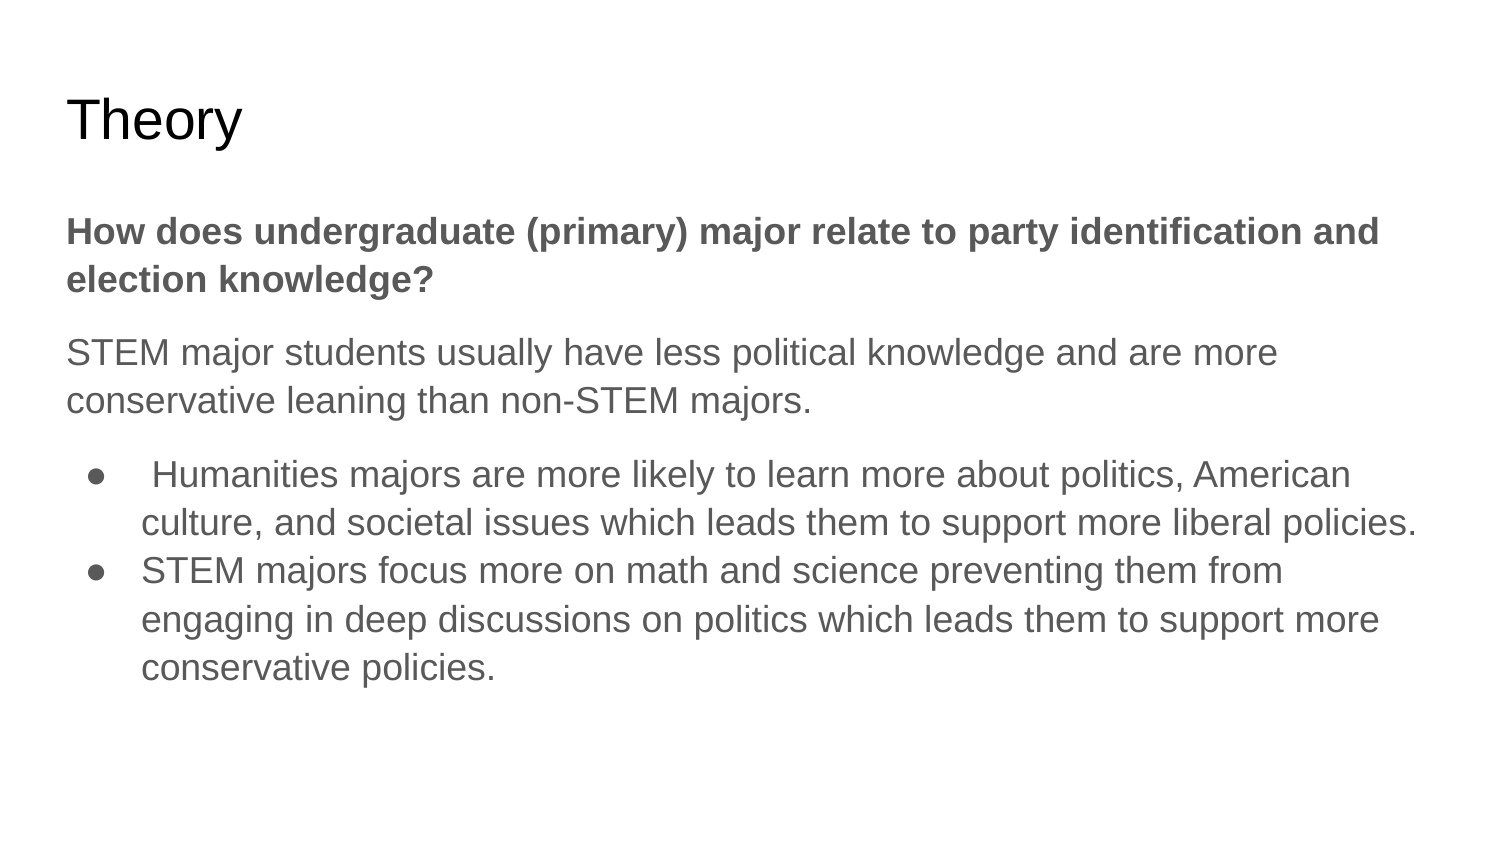

# Theory
How does undergraduate (primary) major relate to party identification and election knowledge?
STEM major students usually have less political knowledge and are more conservative leaning than non-STEM majors.
 Humanities majors are more likely to learn more about politics, American culture, and societal issues which leads them to support more liberal policies.
STEM majors focus more on math and science preventing them from engaging in deep discussions on politics which leads them to support more conservative policies.